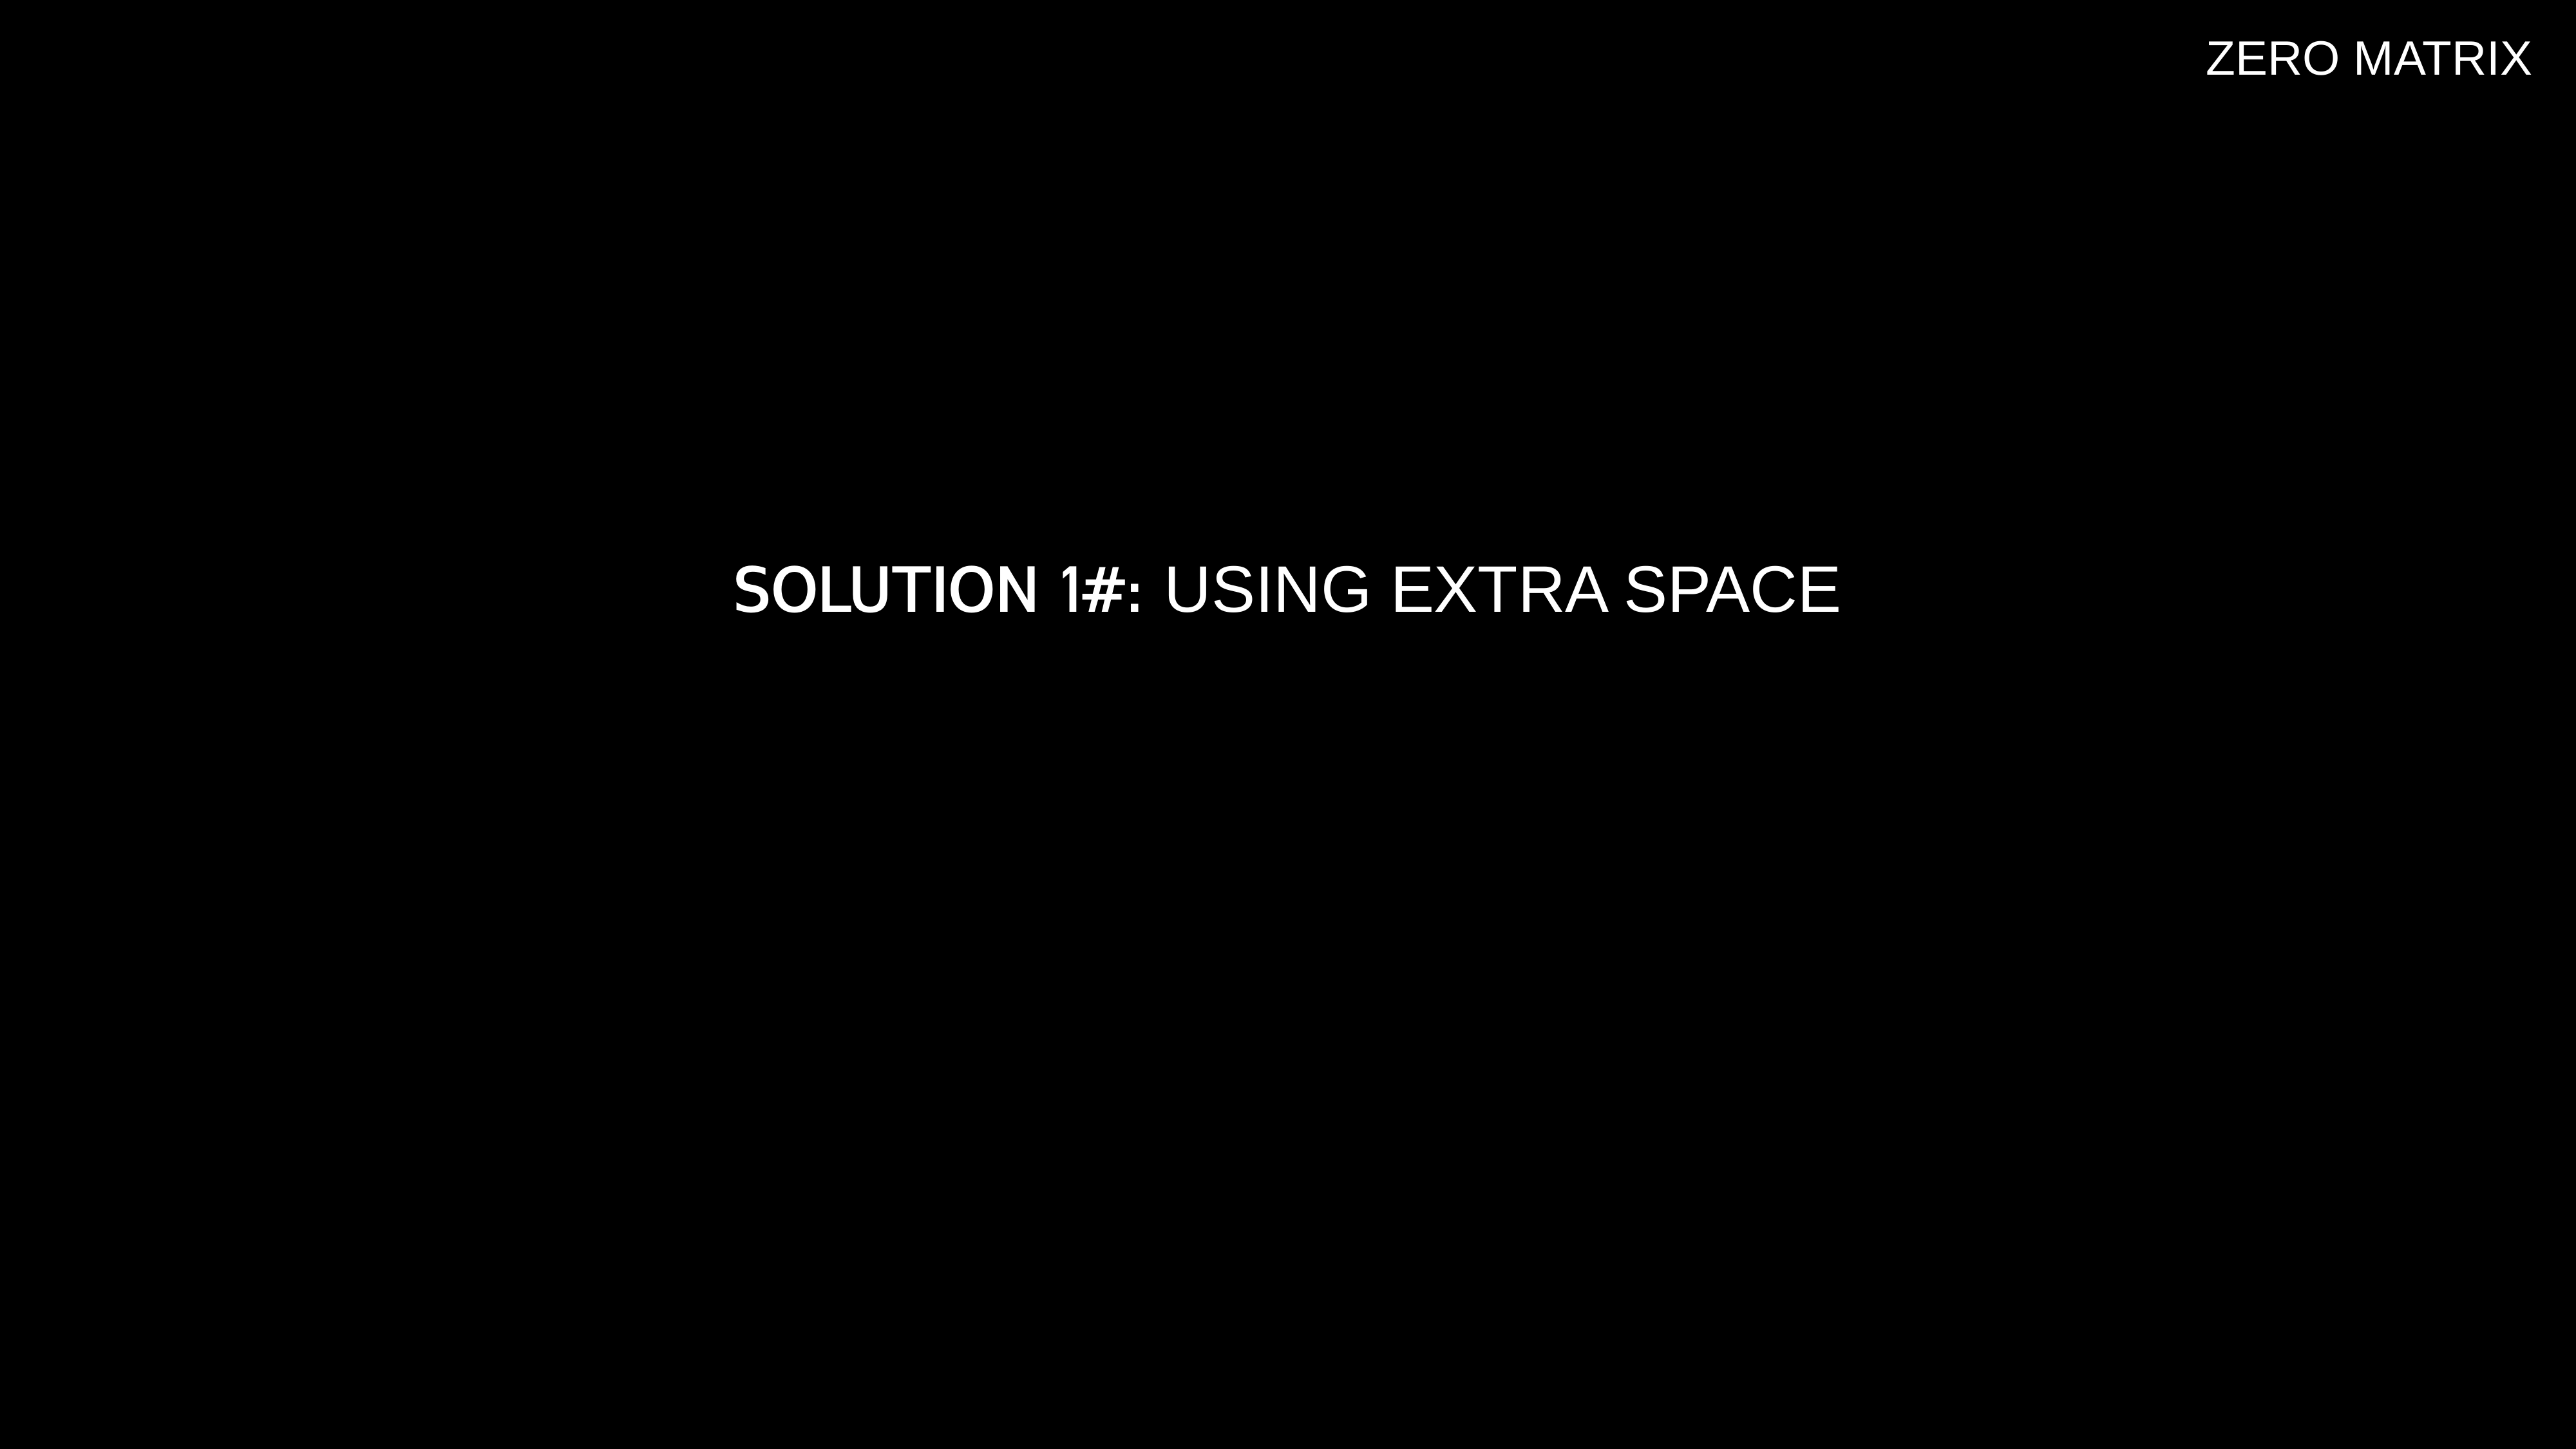

ZERO MATRIX
# Solution 1#: USING EXTRA SPACE